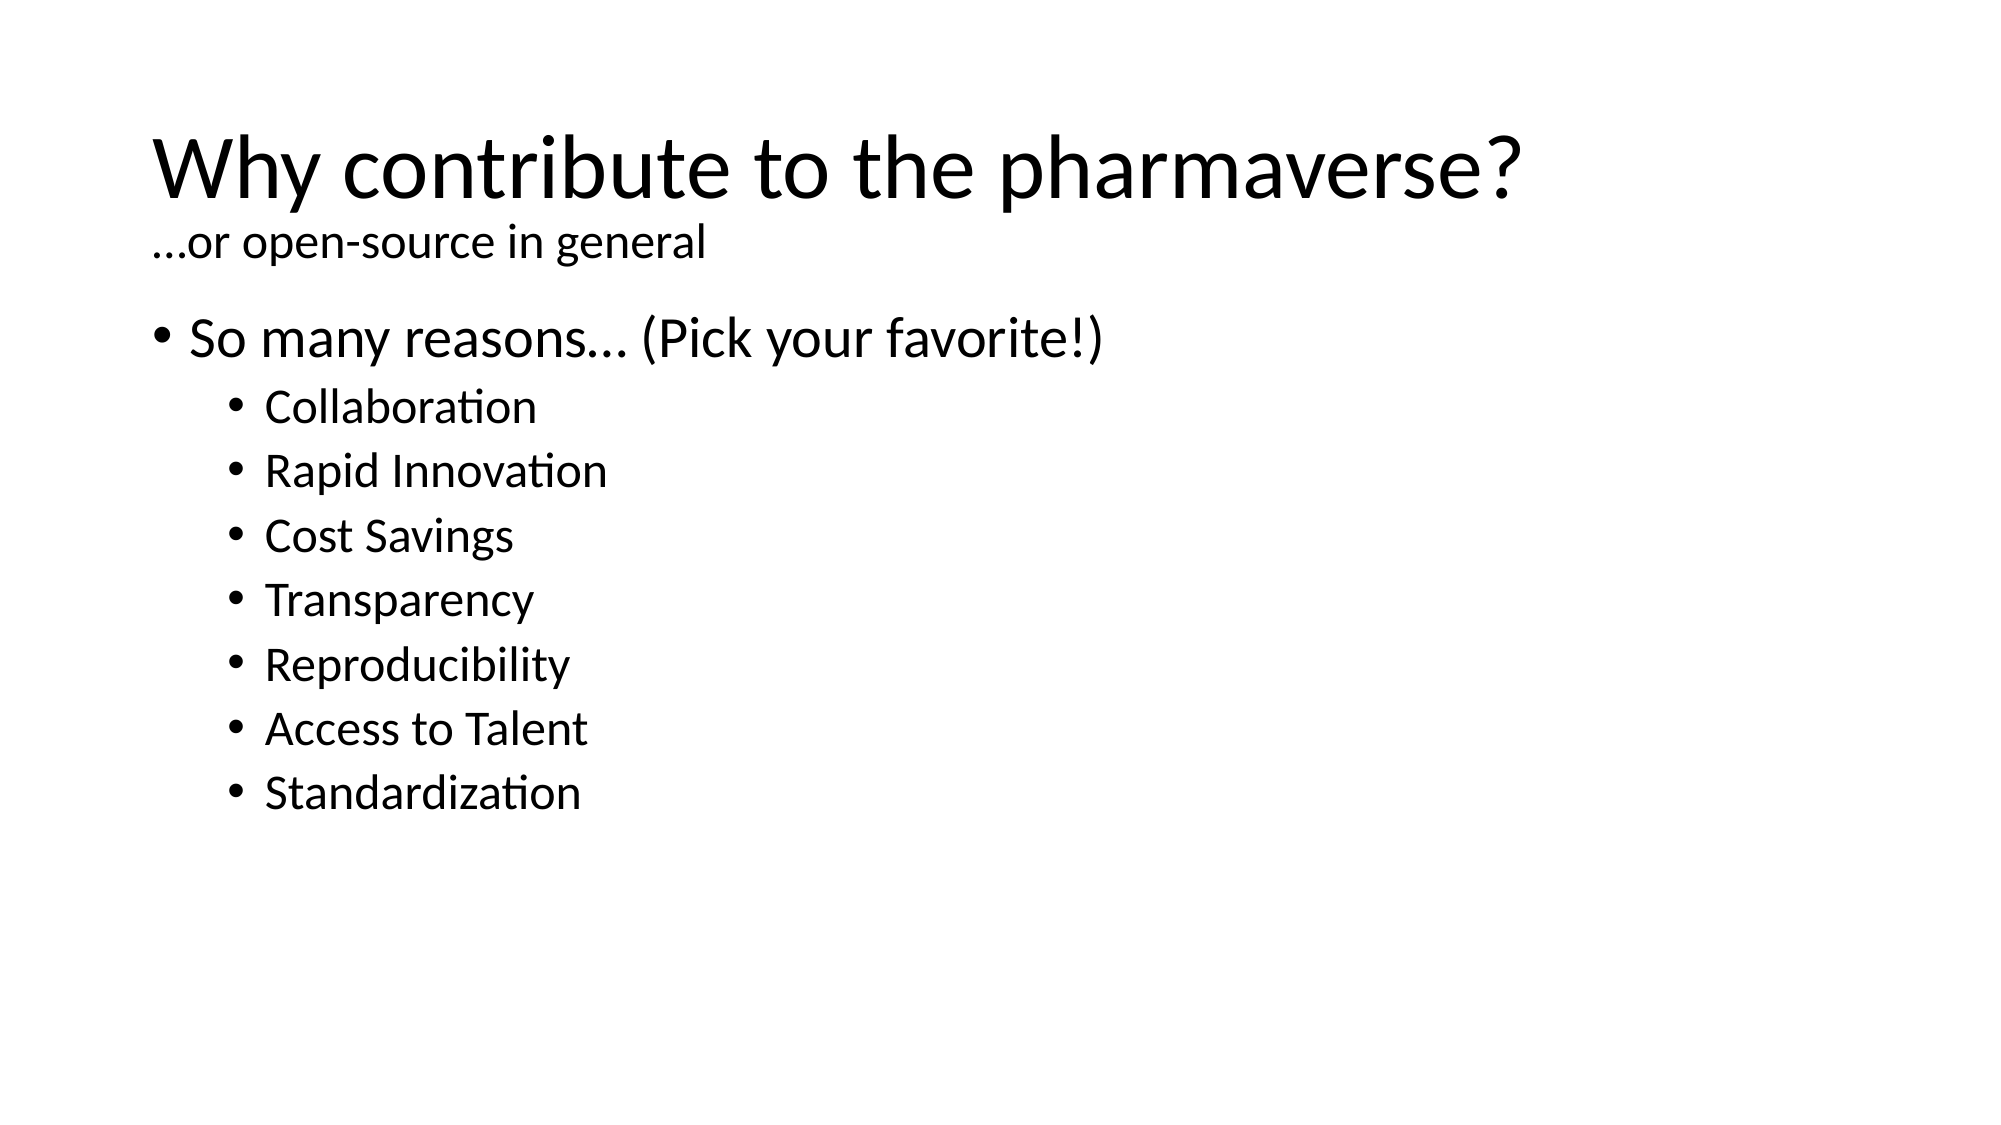

# Why contribute to the pharmaverse?
…or open-source in general
So many reasons… (Pick your favorite!)
Collaboration
Rapid Innovation
Cost Savings
Transparency
Reproducibility
Access to Talent
Standardization